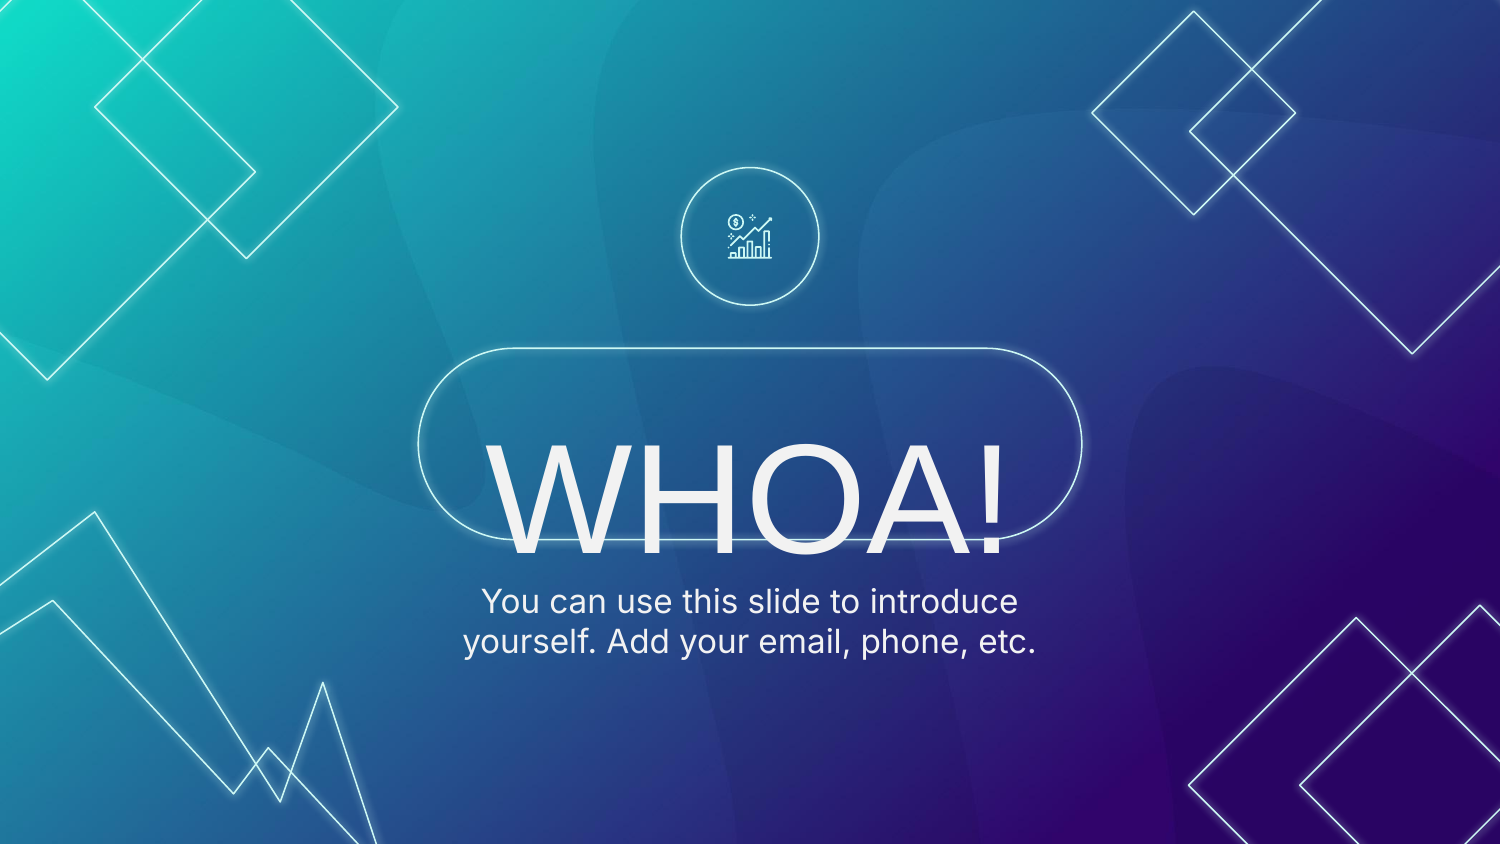

# WHOA!
You can use this slide to introduce yourself. Add your email, phone, etc.